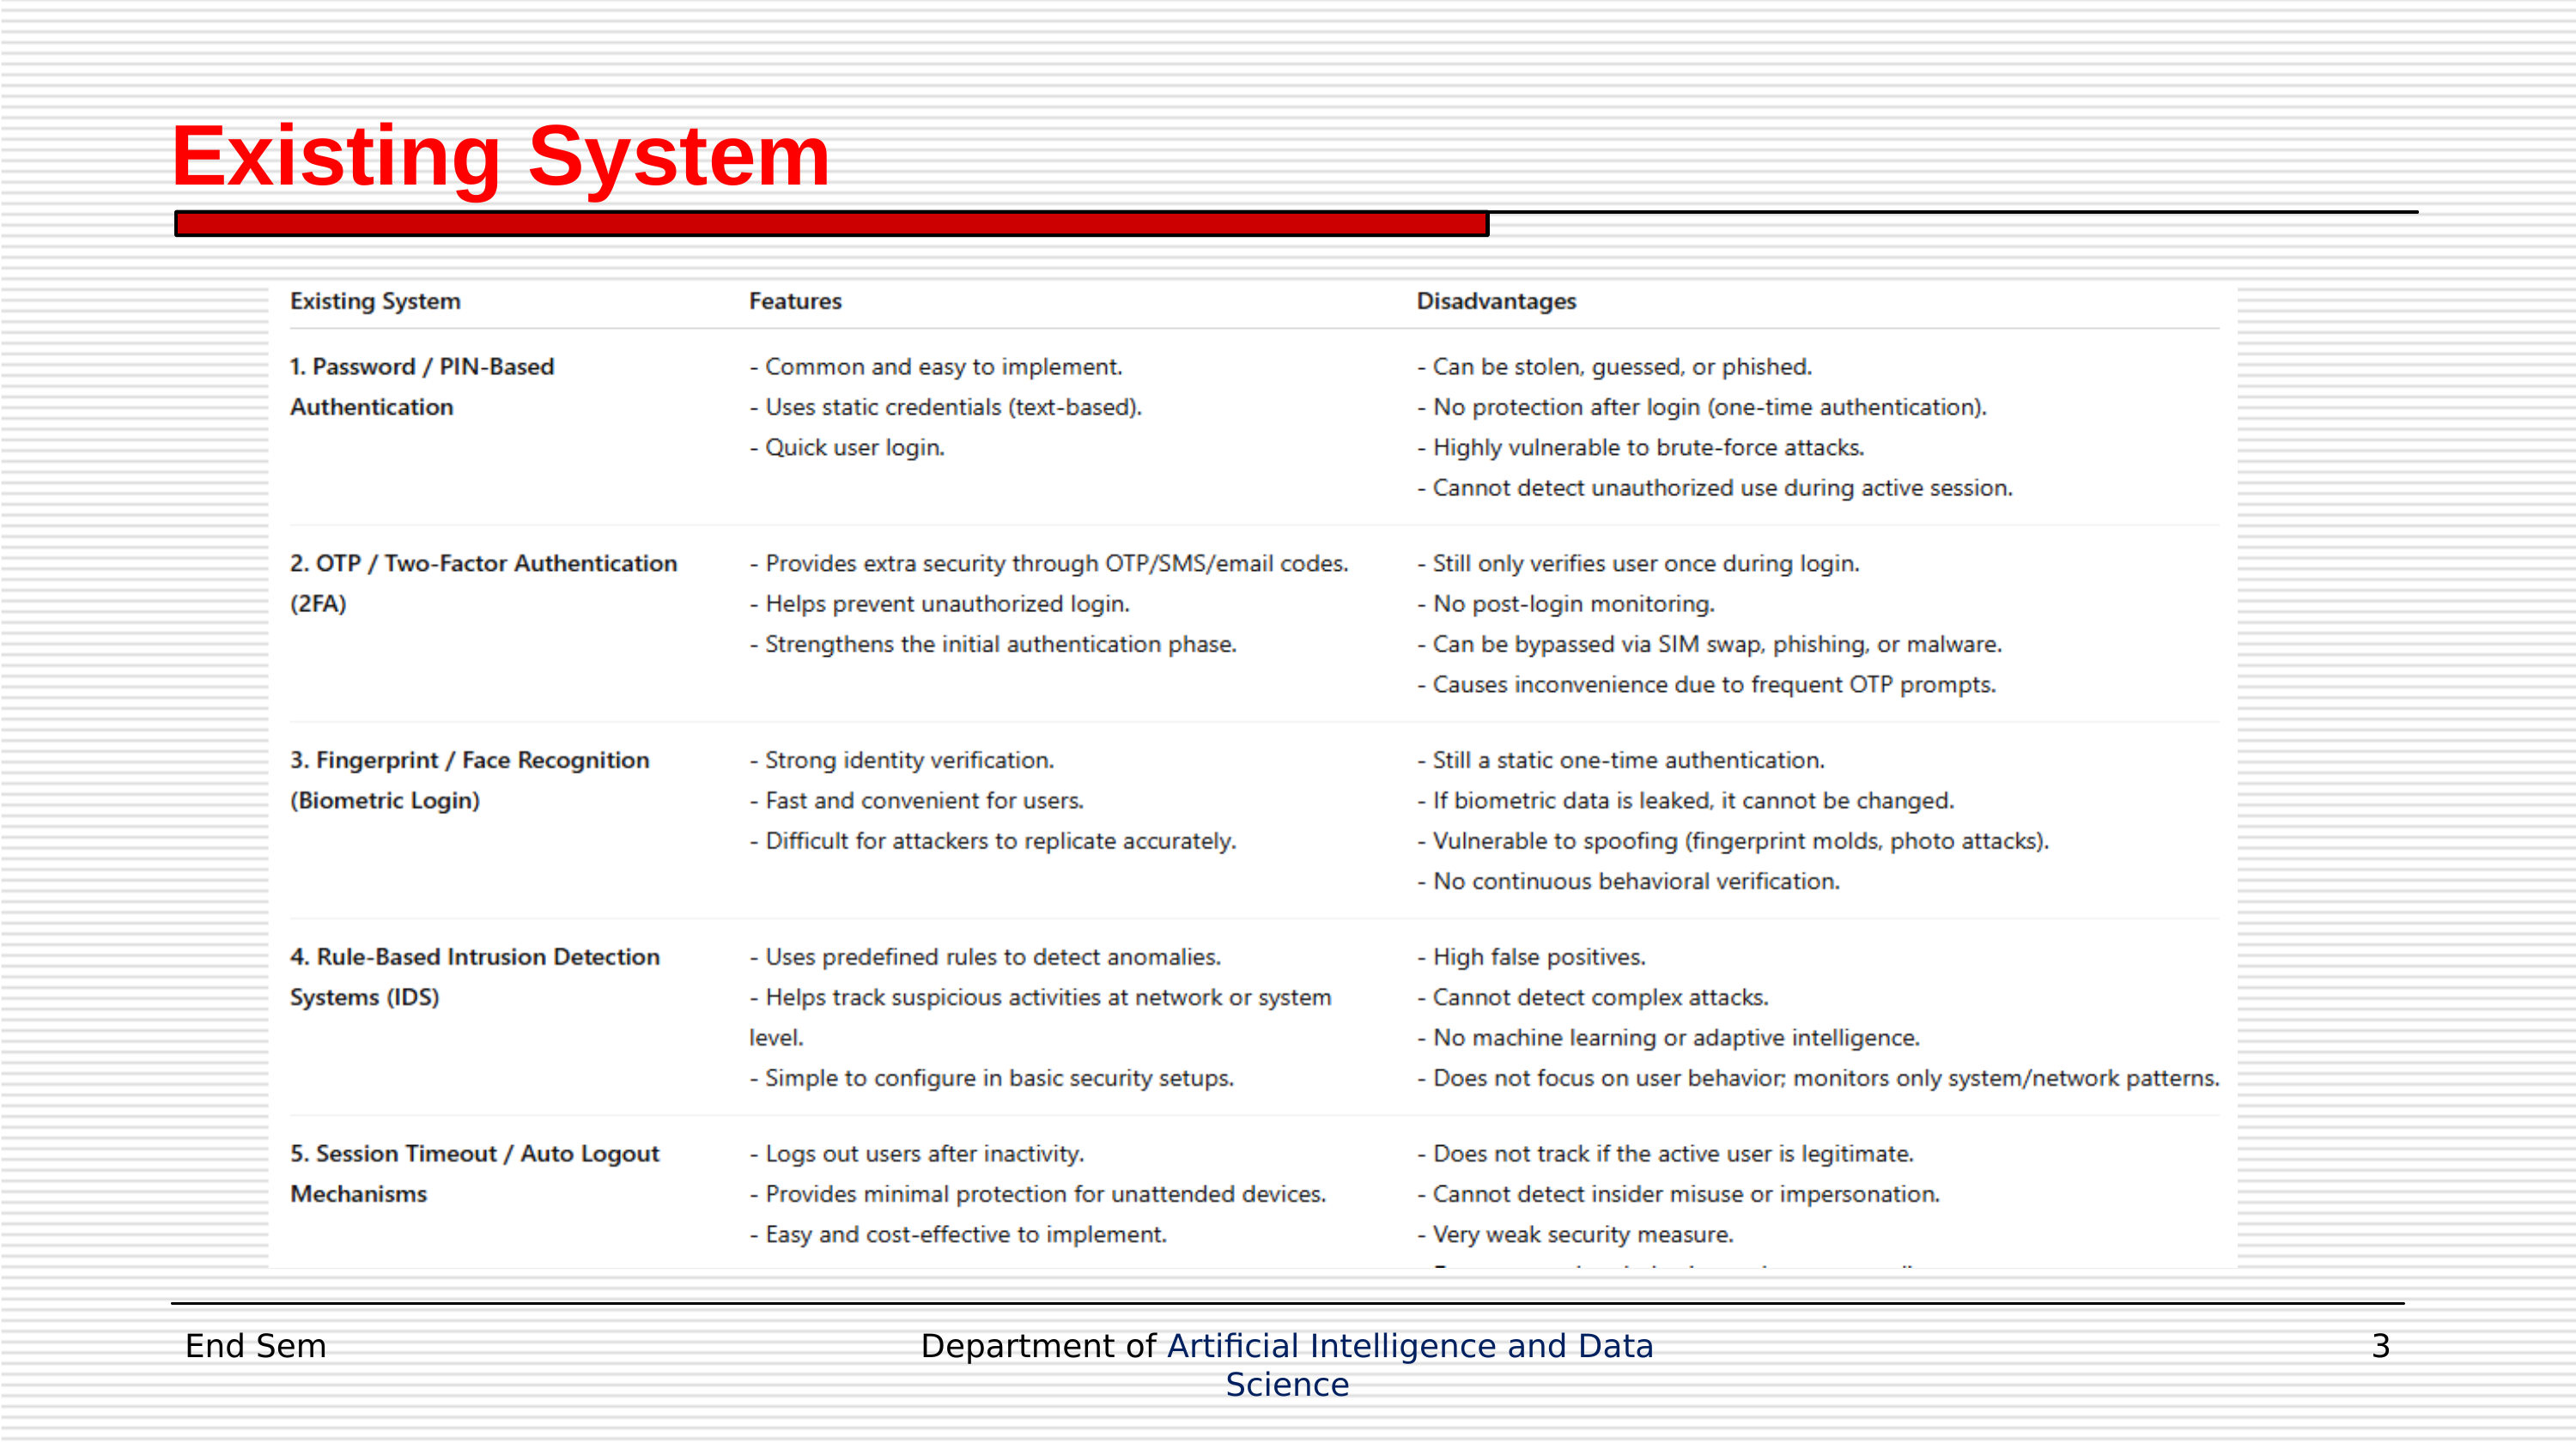

Existing System

End Sem

Department of Artificial Intelligence and Data Science

3